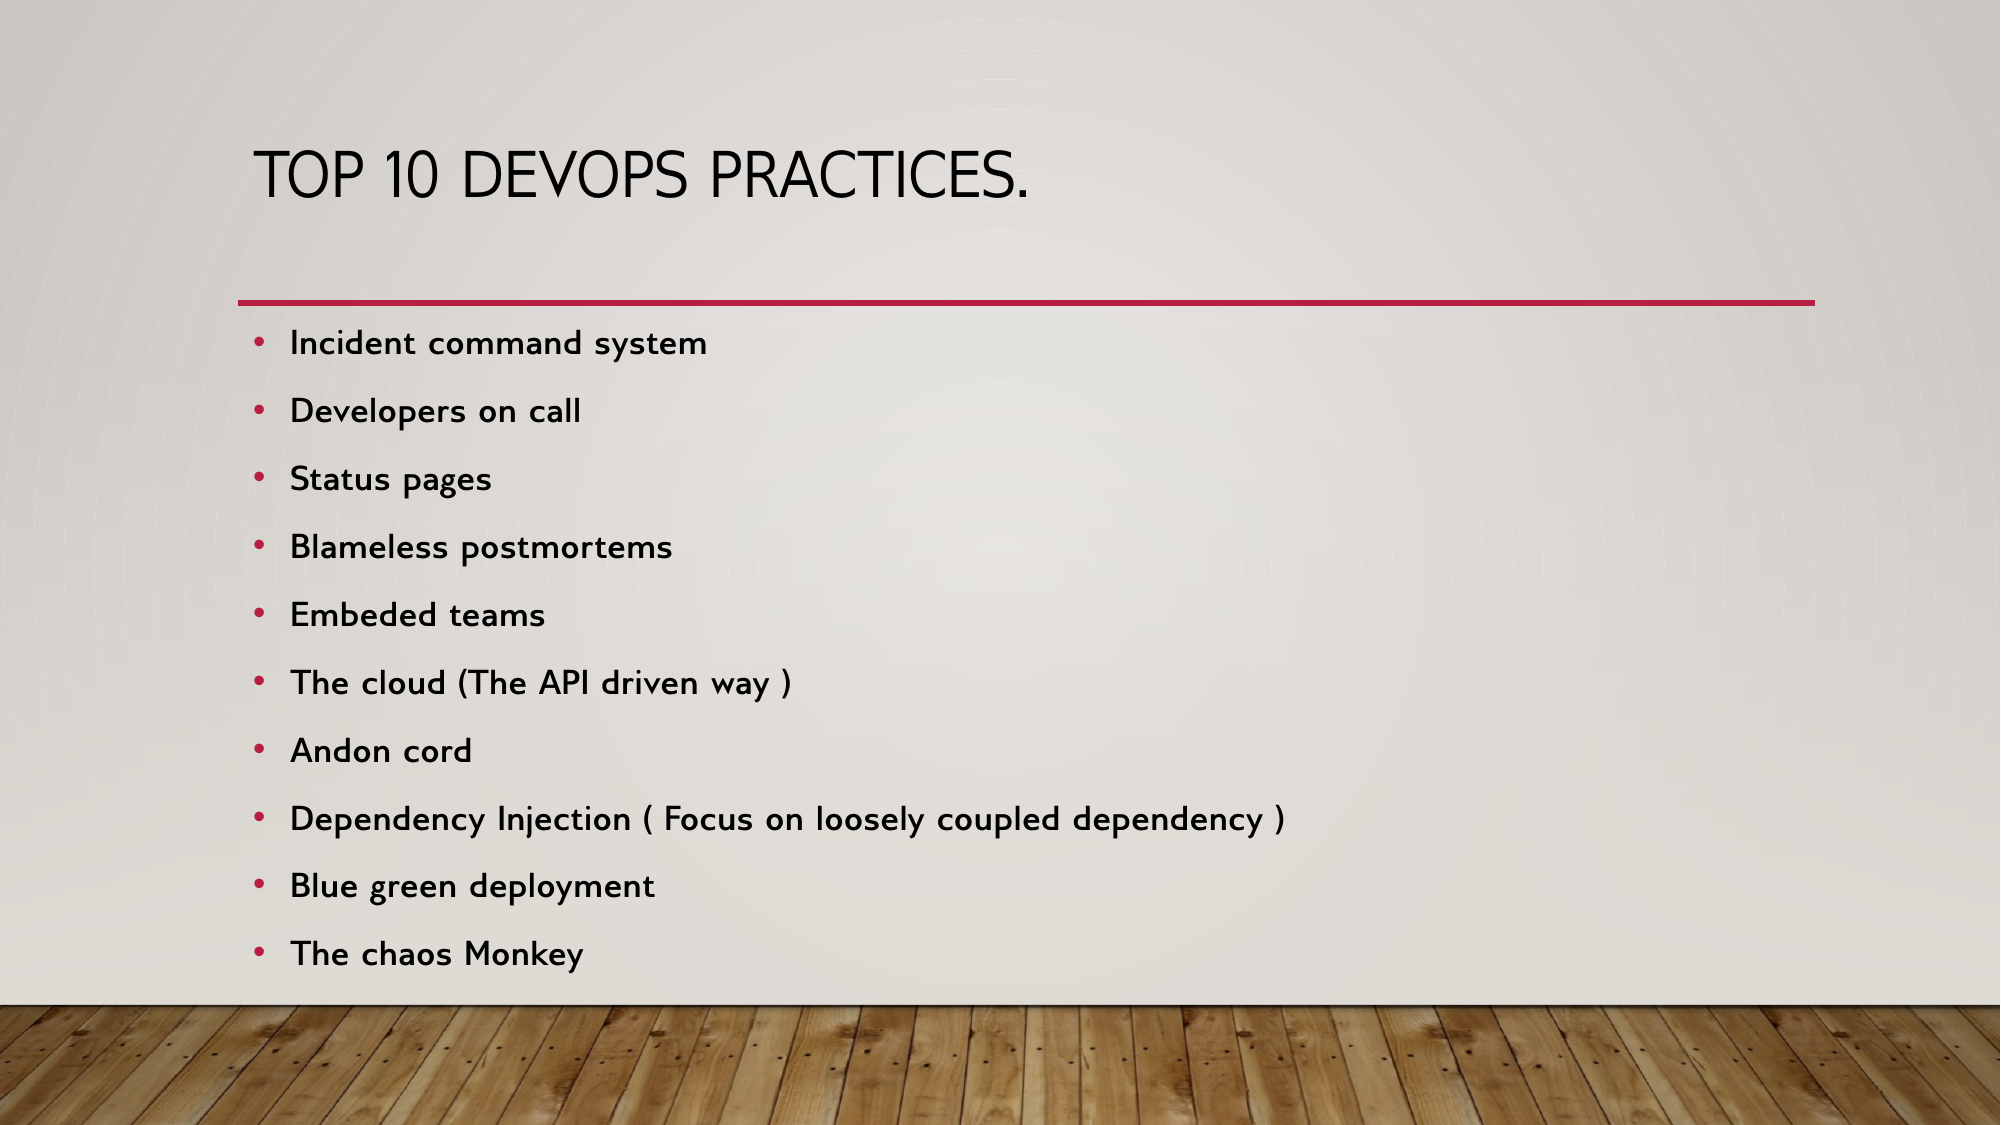

# Top 10 devops practices.
Incident command system
Developers on call
Status pages
Blameless postmortems
Embeded teams
The cloud (The API driven way )
Andon cord
Dependency Injection ( Focus on loosely coupled dependency )
Blue green deployment
The chaos Monkey